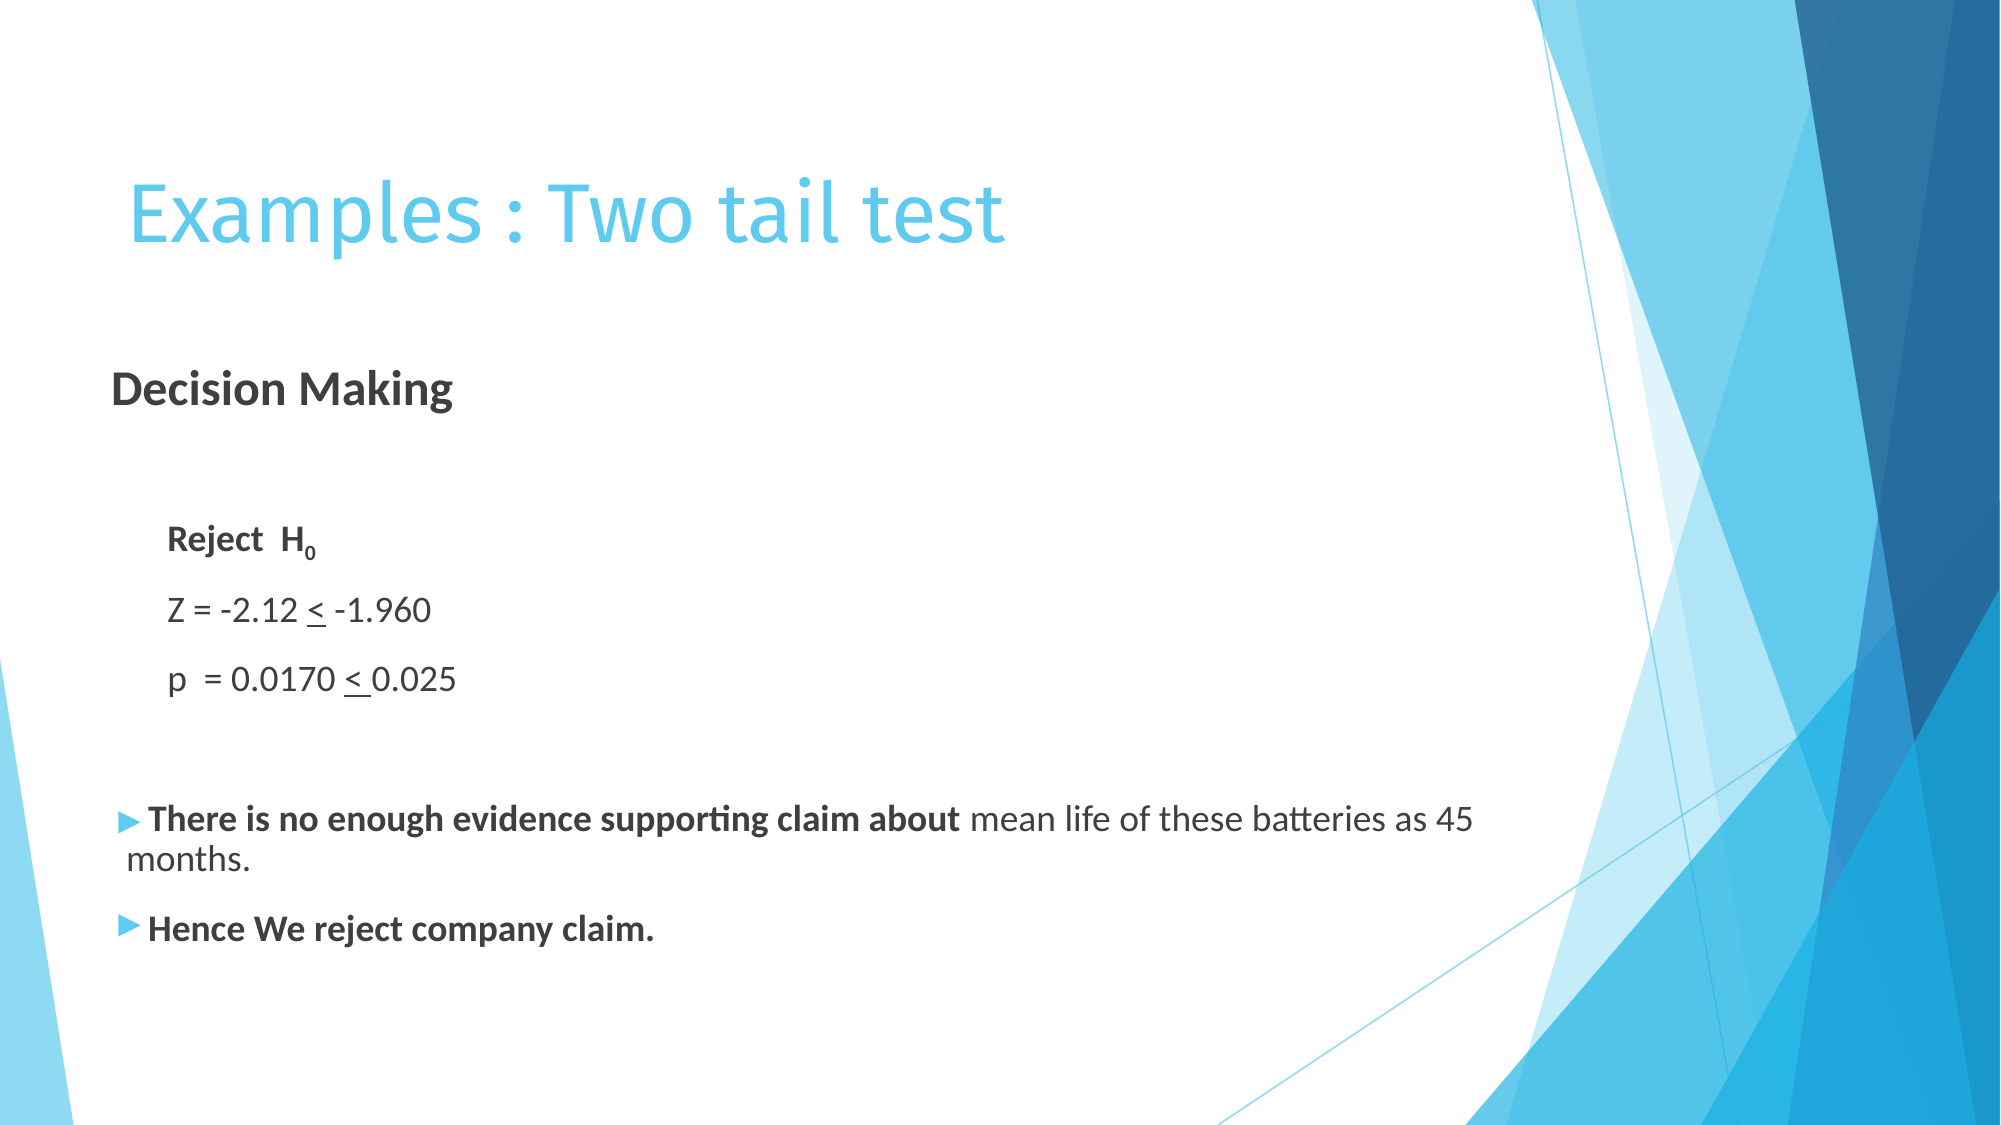

# Examples : Two tail test
Decision Making

Reject  H0
Z = -2.12 < -1.960
p  = 0.0170 < 0.025

There is no enough evidence supporting claim about mean life of these batteries as 45 months.
Hence We reject company claim.